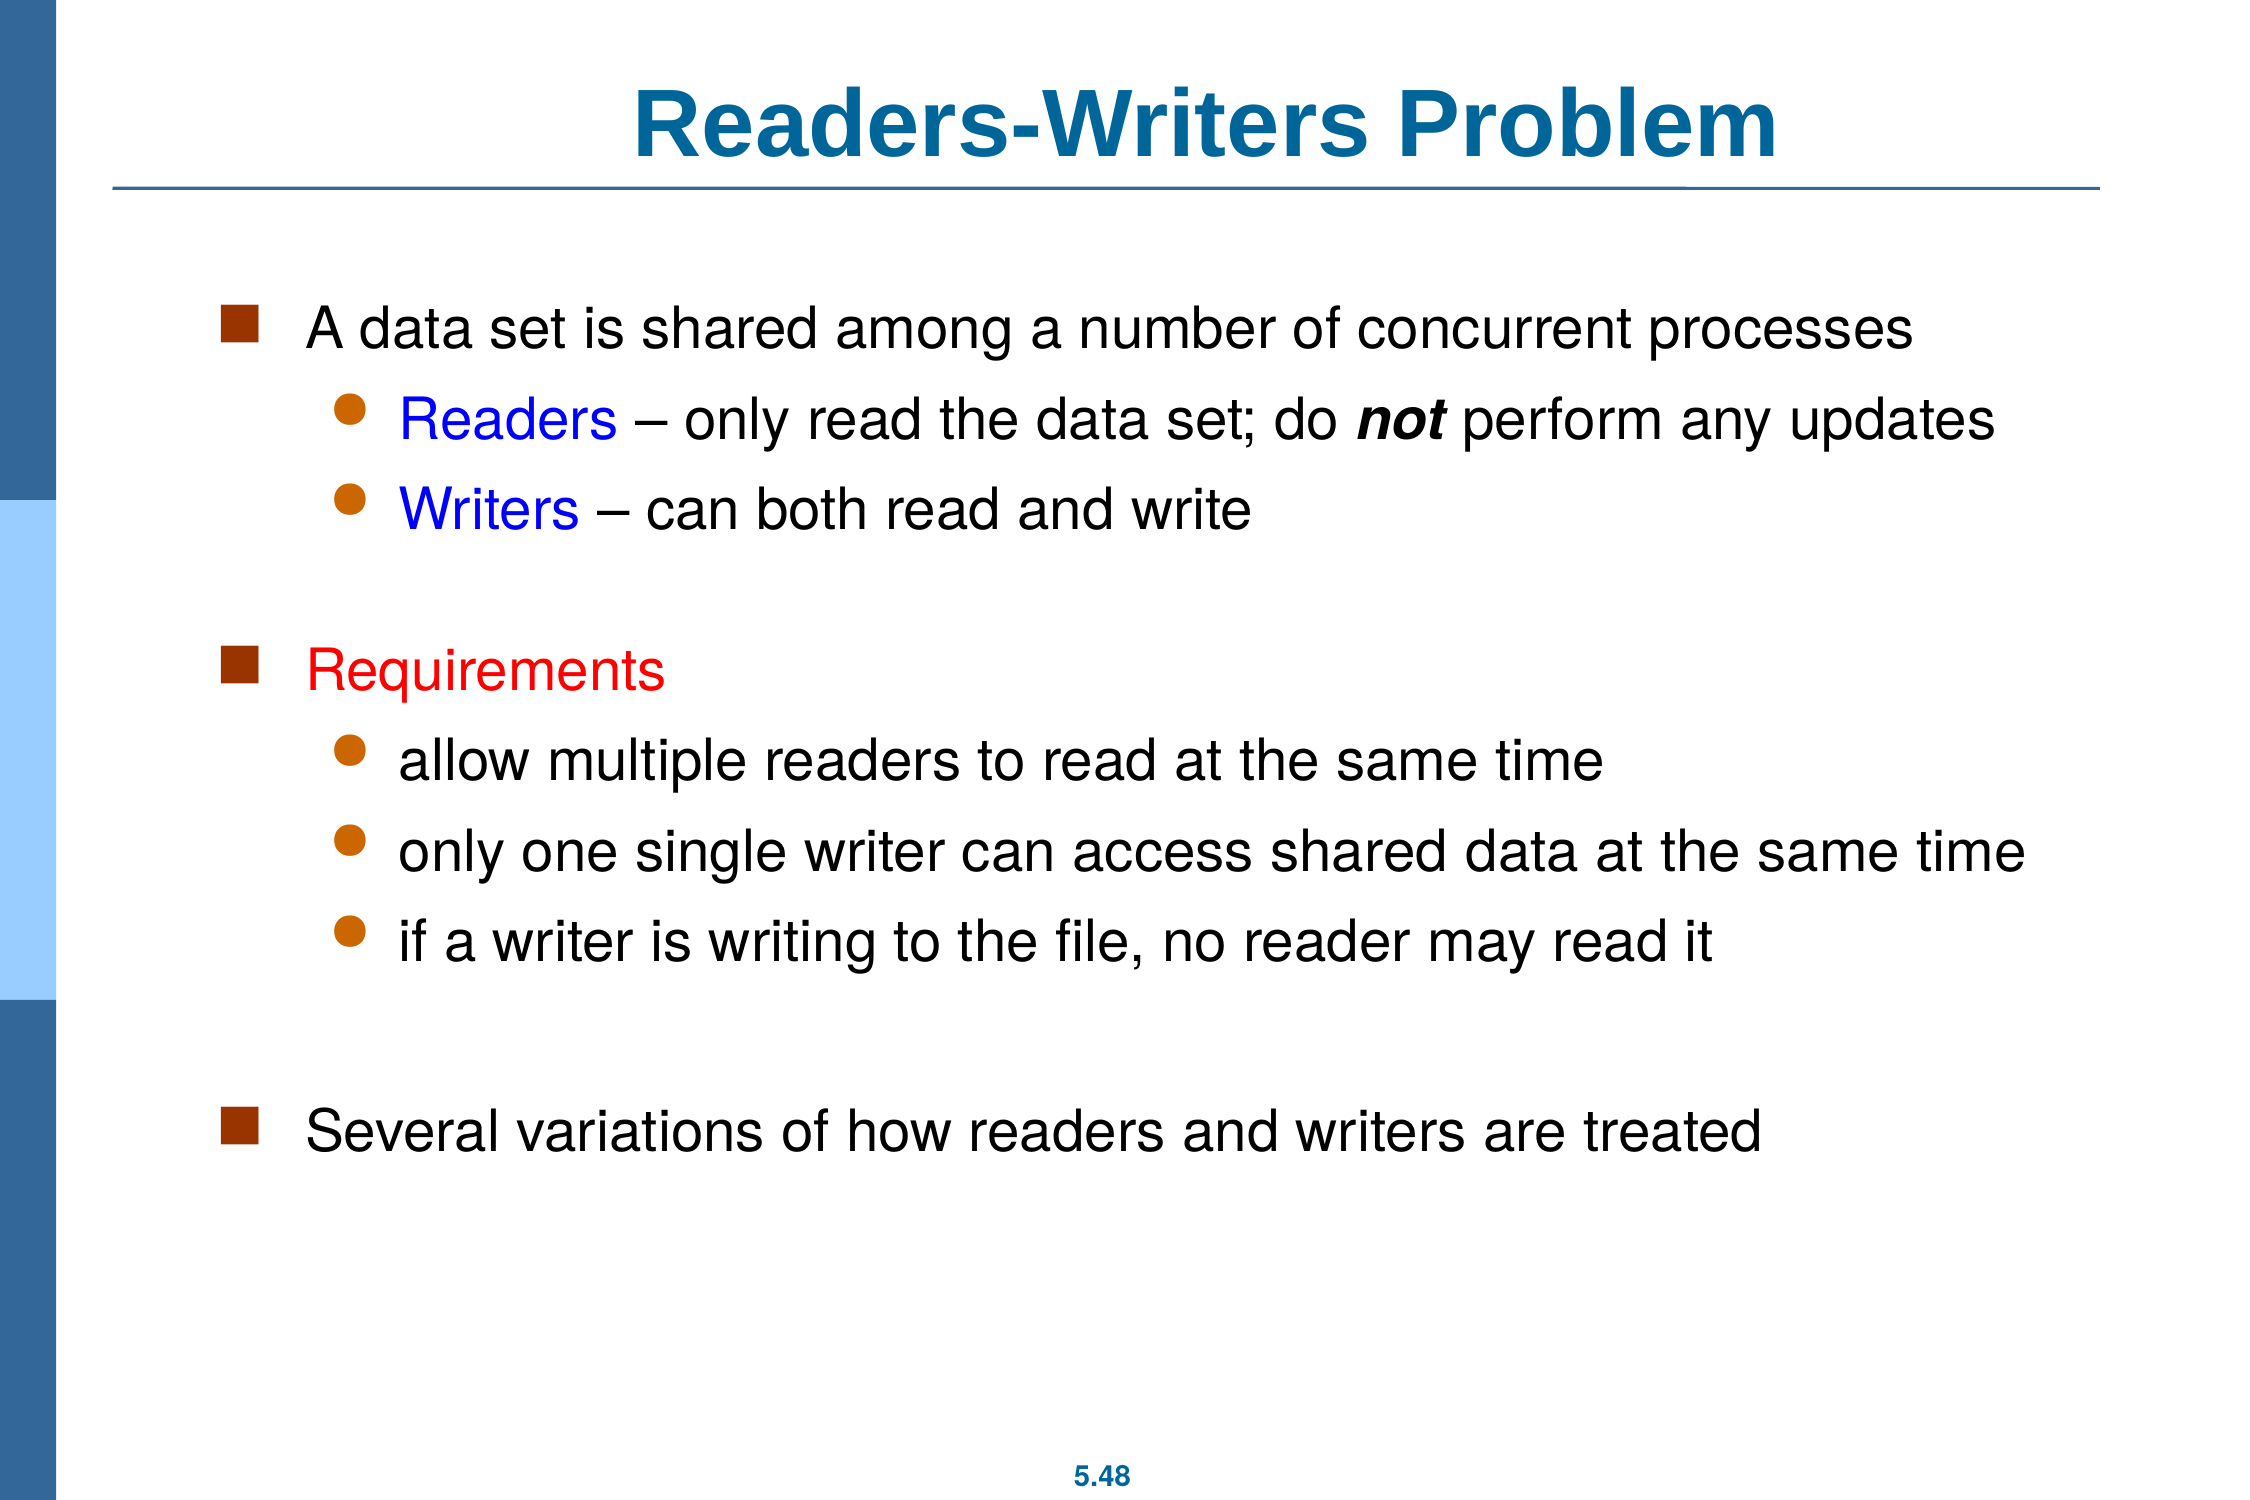

# Readers-Writers Problem
A data set is shared among a number of concurrent processes
Readers – only read the data set; do not perform any updates
Writers – can both read and write
Requirements
allow multiple readers to read at the same time
only one single writer can access shared data at the same time
if a writer is writing to the file, no reader may read it

Several variations of how readers and writers are treated